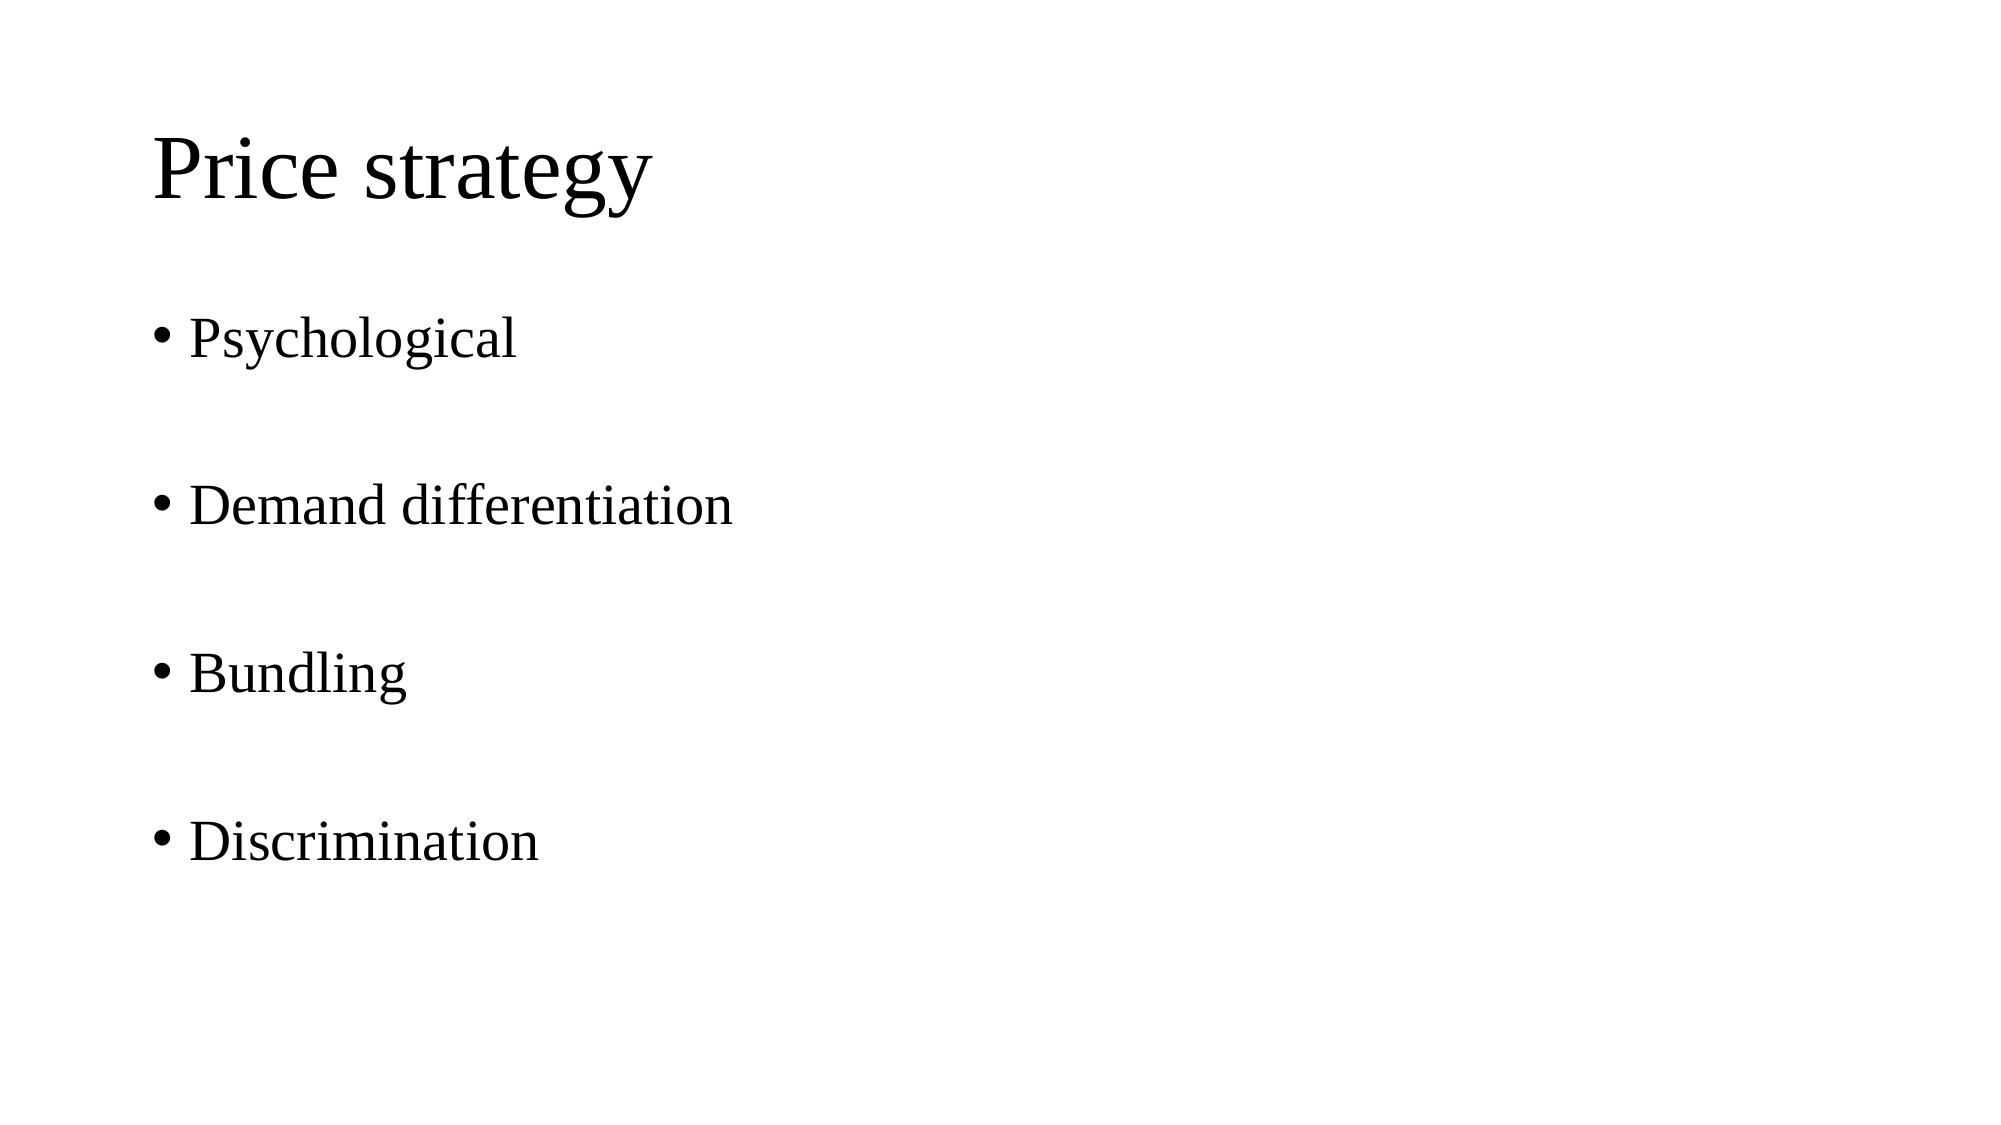

# Price strategy
Psychological

Demand differentiation

Bundling

Discrimination